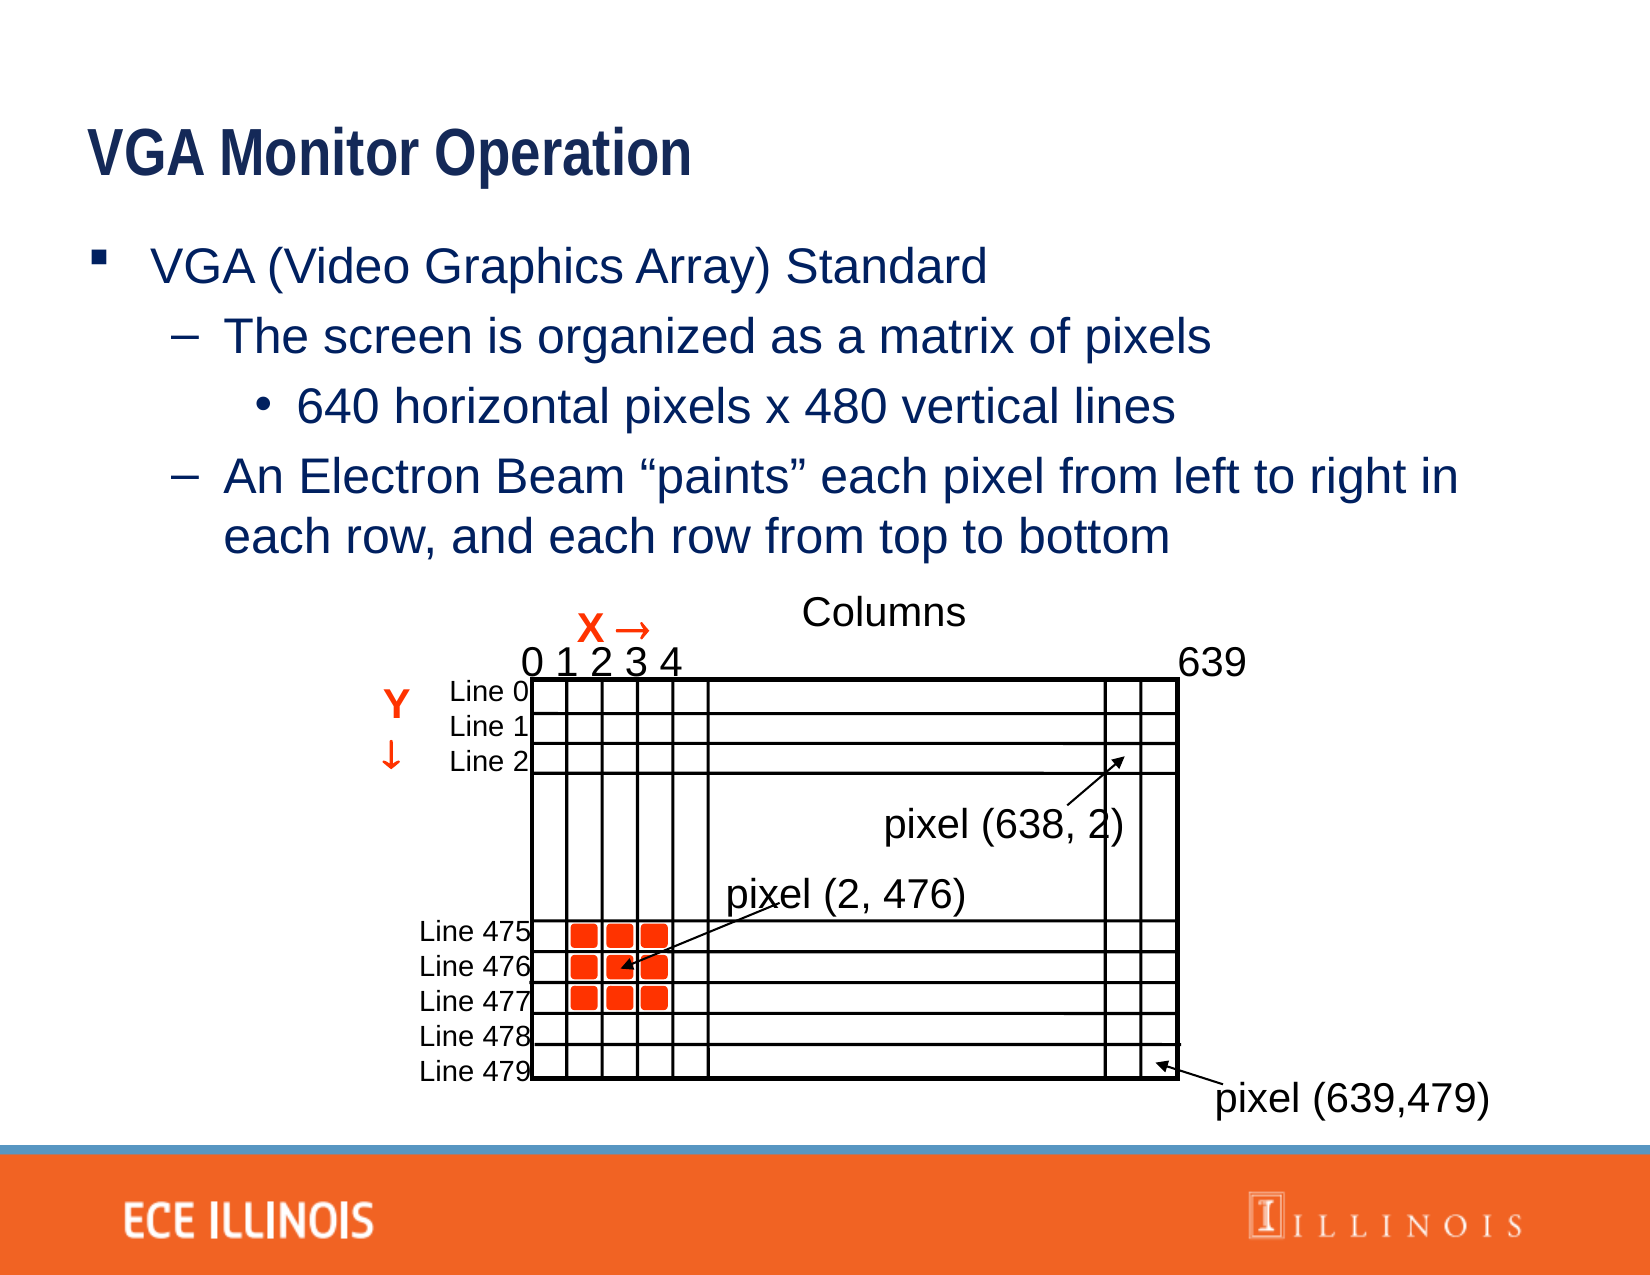

VGA Monitor Operation
VGA (Video Graphics Array) Standard
The screen is organized as a matrix of pixels
640 horizontal pixels x 480 vertical lines
An Electron Beam “paints” each pixel from left to right in each row, and each row from top to bottom
Columns
0 1 2 3 4                                           639
X →
Line 0
Line 1
Line 2
Y
↓

pixel (638, 2)
pixel (2, 476)

Line 475
Line 476
Line 477
Line 478
Line 479

pixel (639,479)